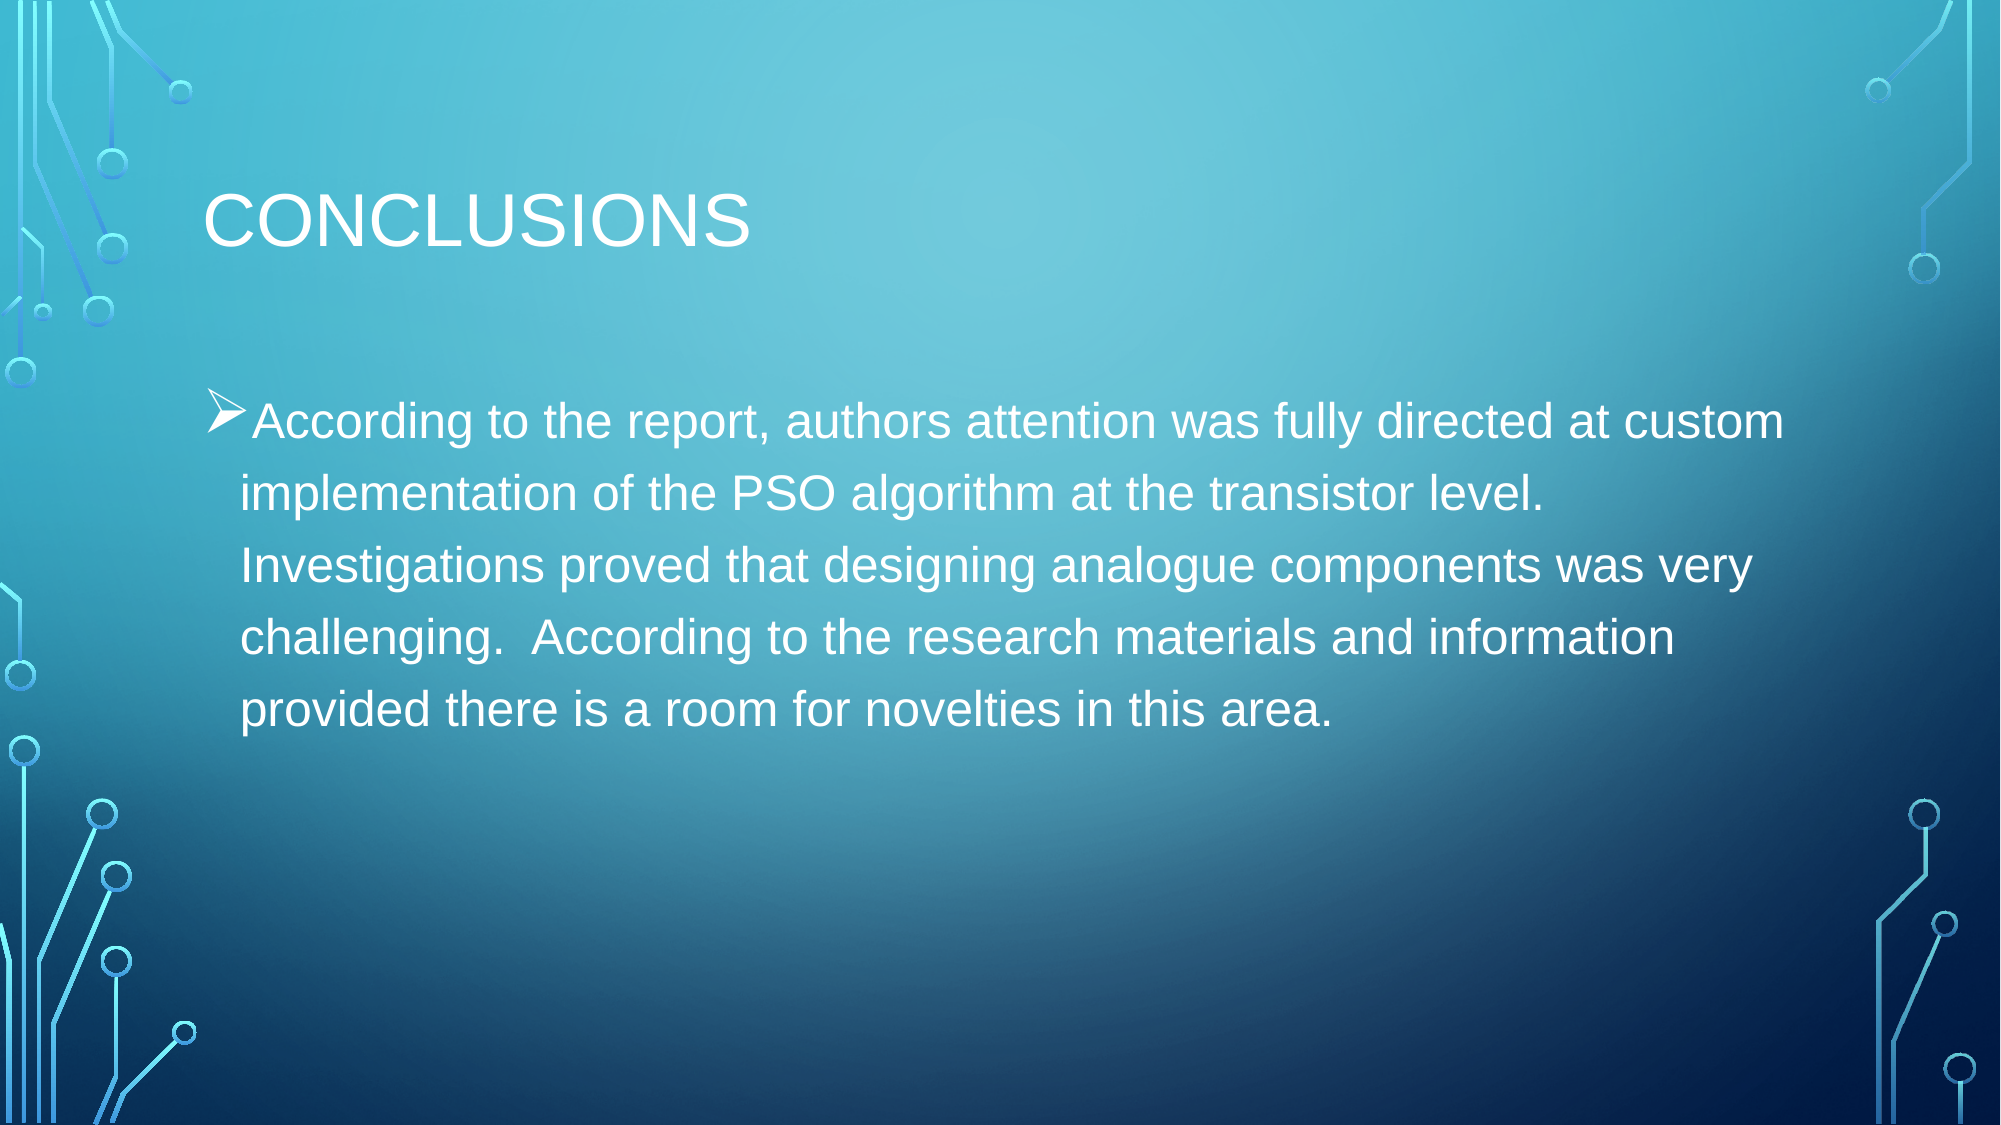

# Conclusions
According to the report, authors attention was fully directed at custom implementation of the PSO algorithm at the transistor level. Investigations proved that designing analogue components was very challenging.  According to the research materials and information provided there is a room for novelties in this area.